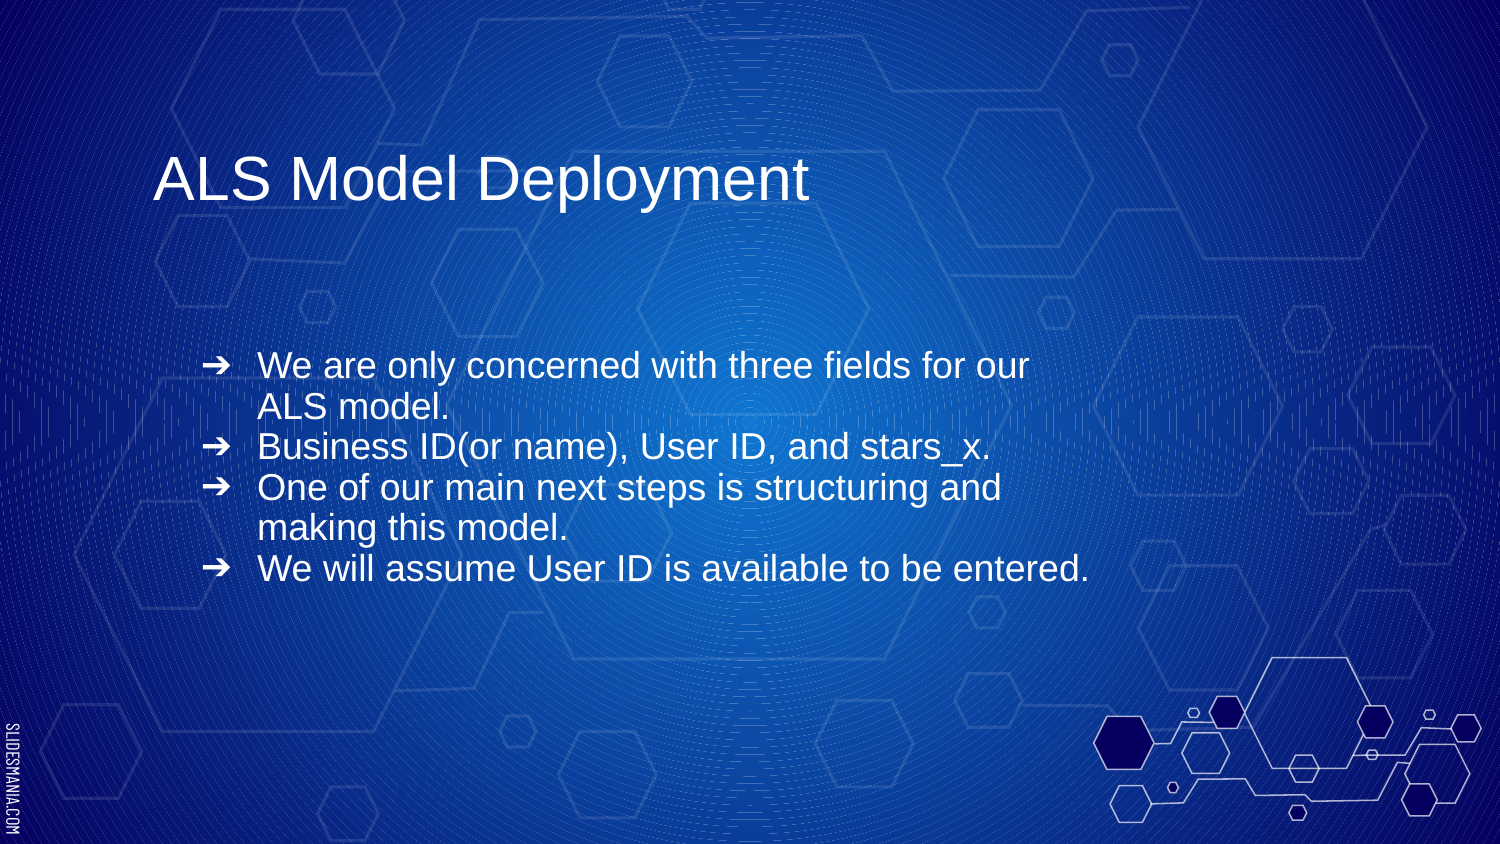

# ALS Model Deployment
We are only concerned with three fields for our ALS model.
Business ID(or name), User ID, and stars_x.
One of our main next steps is structuring and making this model.
We will assume User ID is available to be entered.